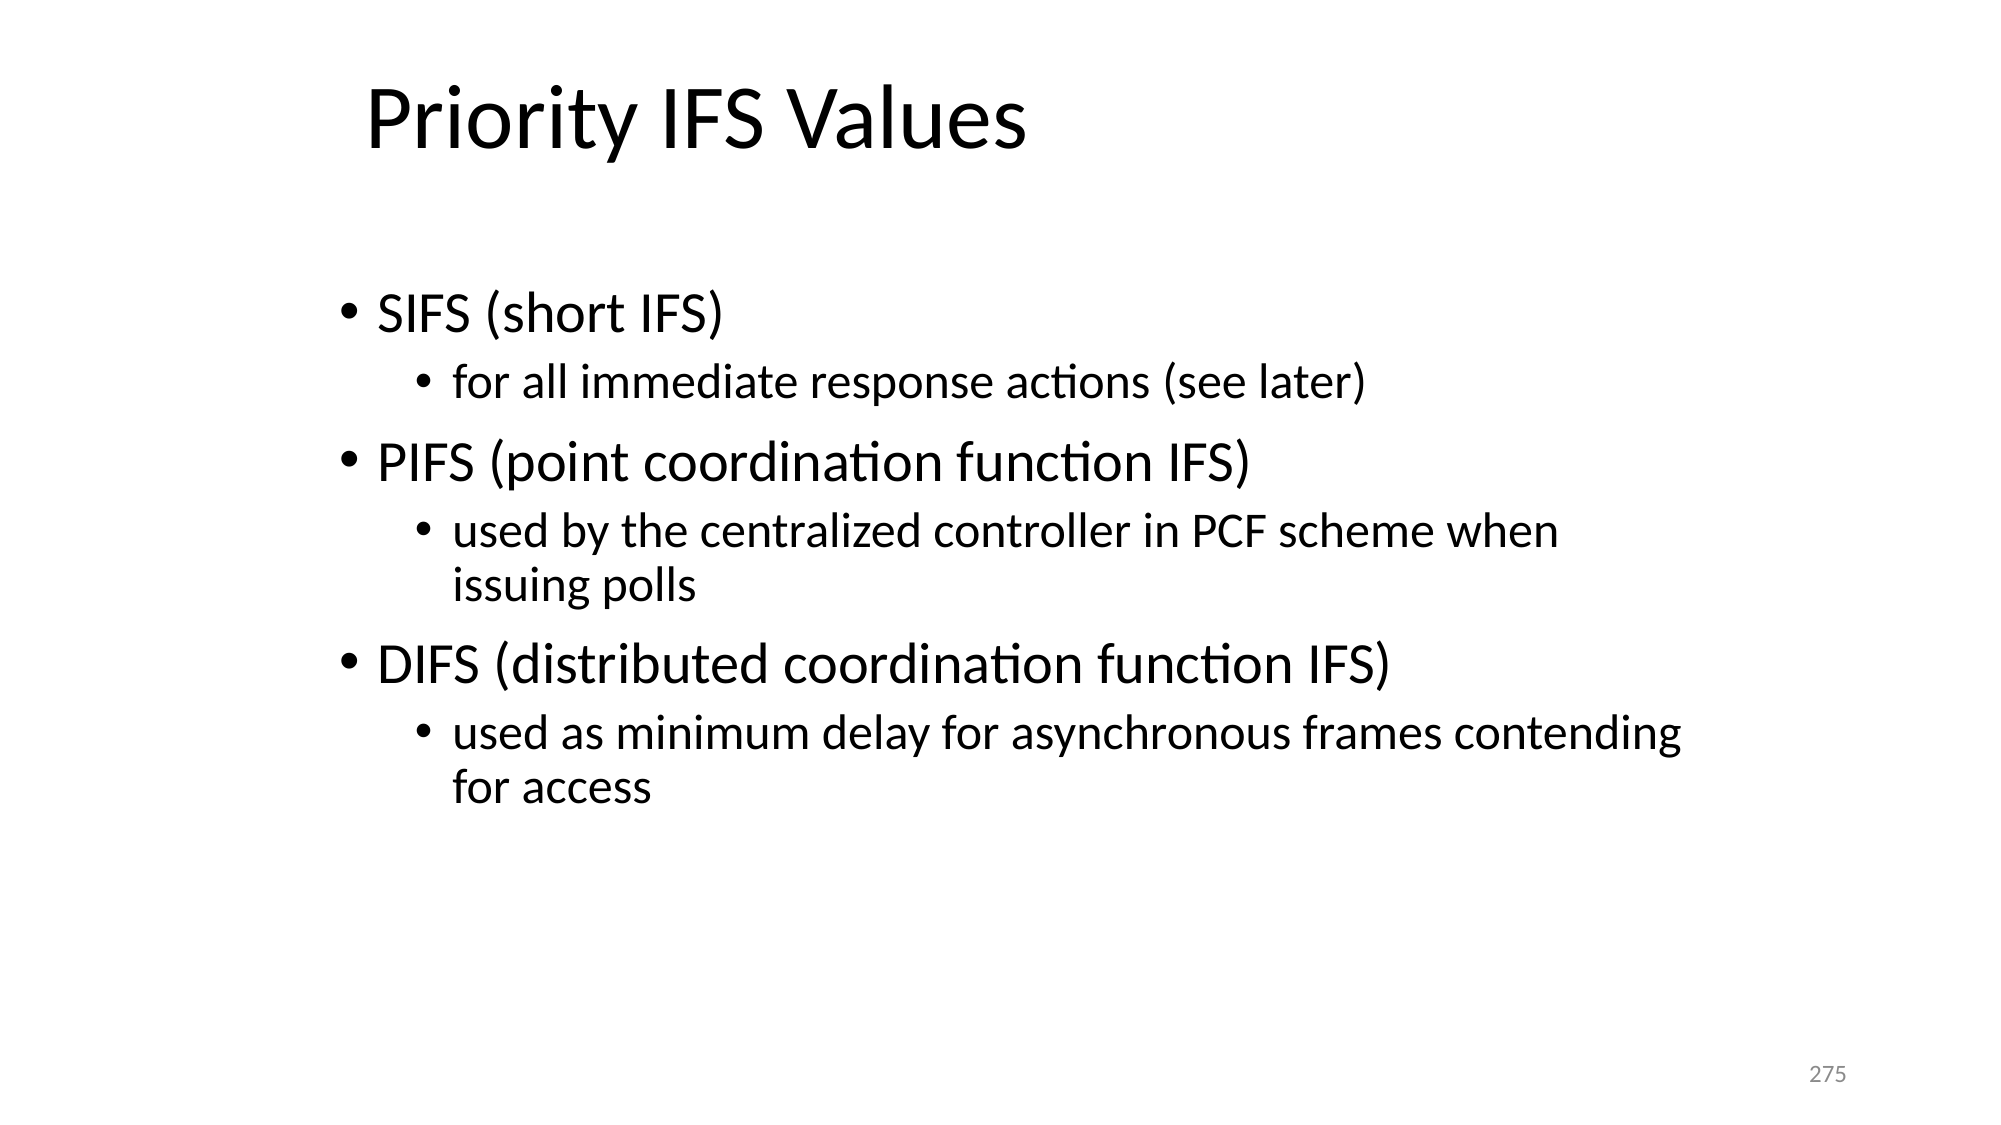

# Priority IFS Values
SIFS (short IFS)
for all immediate response actions (see later)
PIFS (point coordination function IFS)
used by the centralized controller in PCF scheme when issuing polls
DIFS (distributed coordination function IFS)
used as minimum delay for asynchronous frames contending for access

275